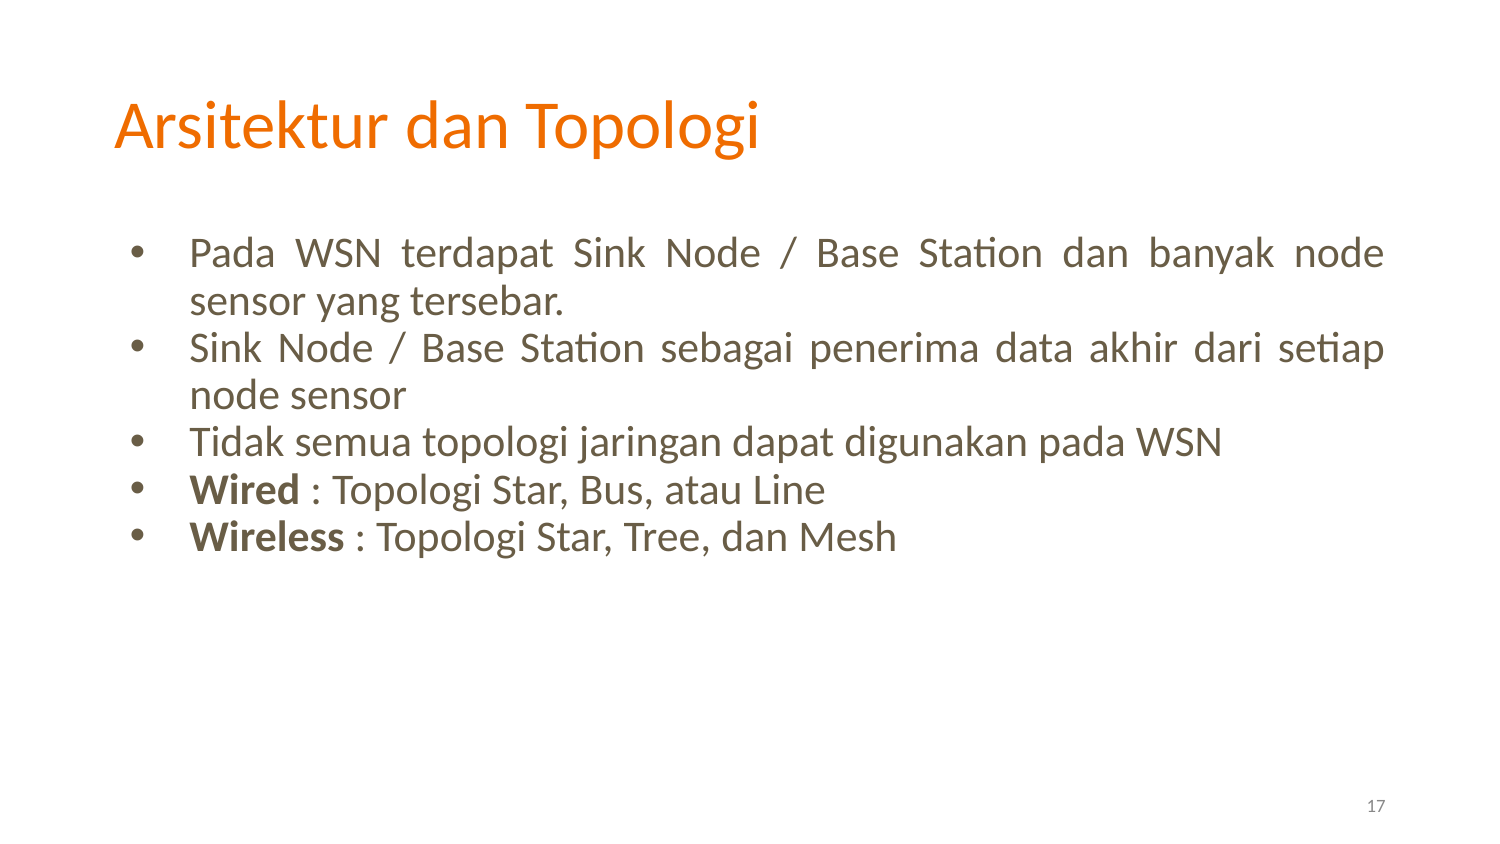

# Arsitektur dan Topologi
Pada WSN terdapat Sink Node / Base Station dan banyak node sensor yang tersebar.
Sink Node / Base Station sebagai penerima data akhir dari setiap node sensor
Tidak semua topologi jaringan dapat digunakan pada WSN
Wired : Topologi Star, Bus, atau Line
Wireless : Topologi Star, Tree, dan Mesh
17